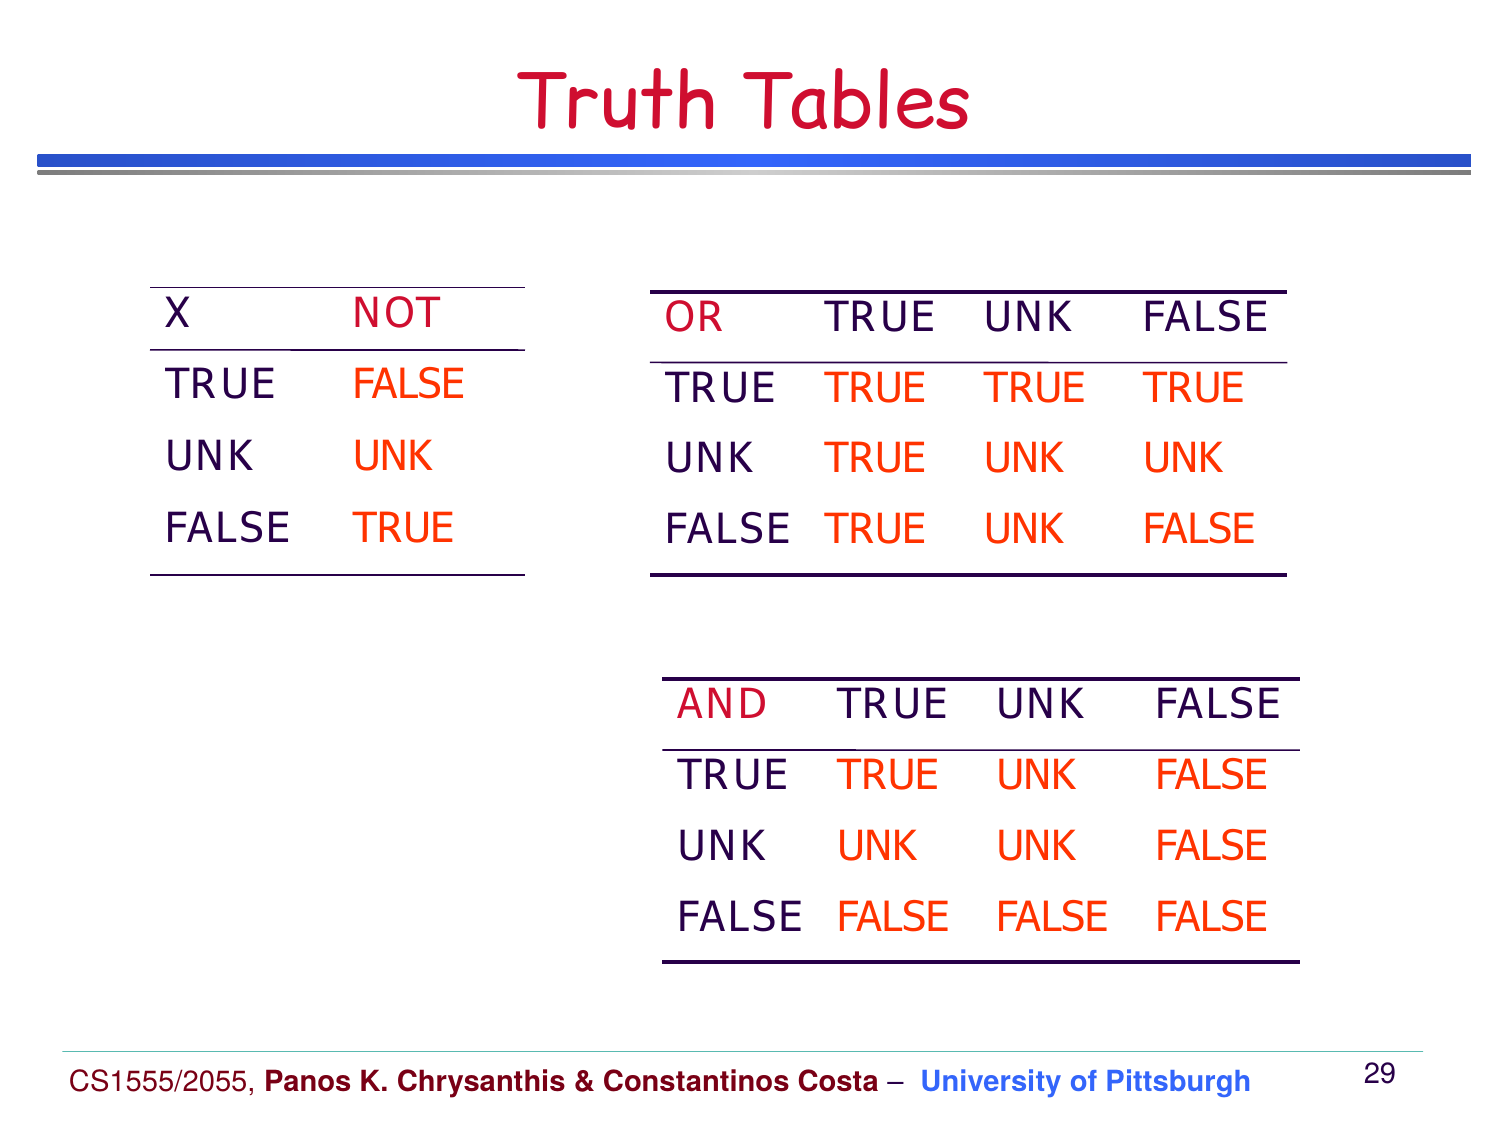

# Truth Tables
| X | NOT |
| --- | --- |
| TRUE | FALSE |
| UNK | UNK |
| FALSE | TRUE |
| OR | TRUE | UNK | FALSE |
| --- | --- | --- | --- |
| TRUE | TRUE | TRUE | TRUE |
| UNK | TRUE | UNK | UNK |
| FALSE | TRUE | UNK | FALSE |

| AND | TRUE | UNK | FALSE |
| --- | --- | --- | --- |
| TRUE | TRUE | UNK | FALSE |
| UNK | UNK | UNK | FALSE |
| FALSE | FALSE | FALSE | FALSE |